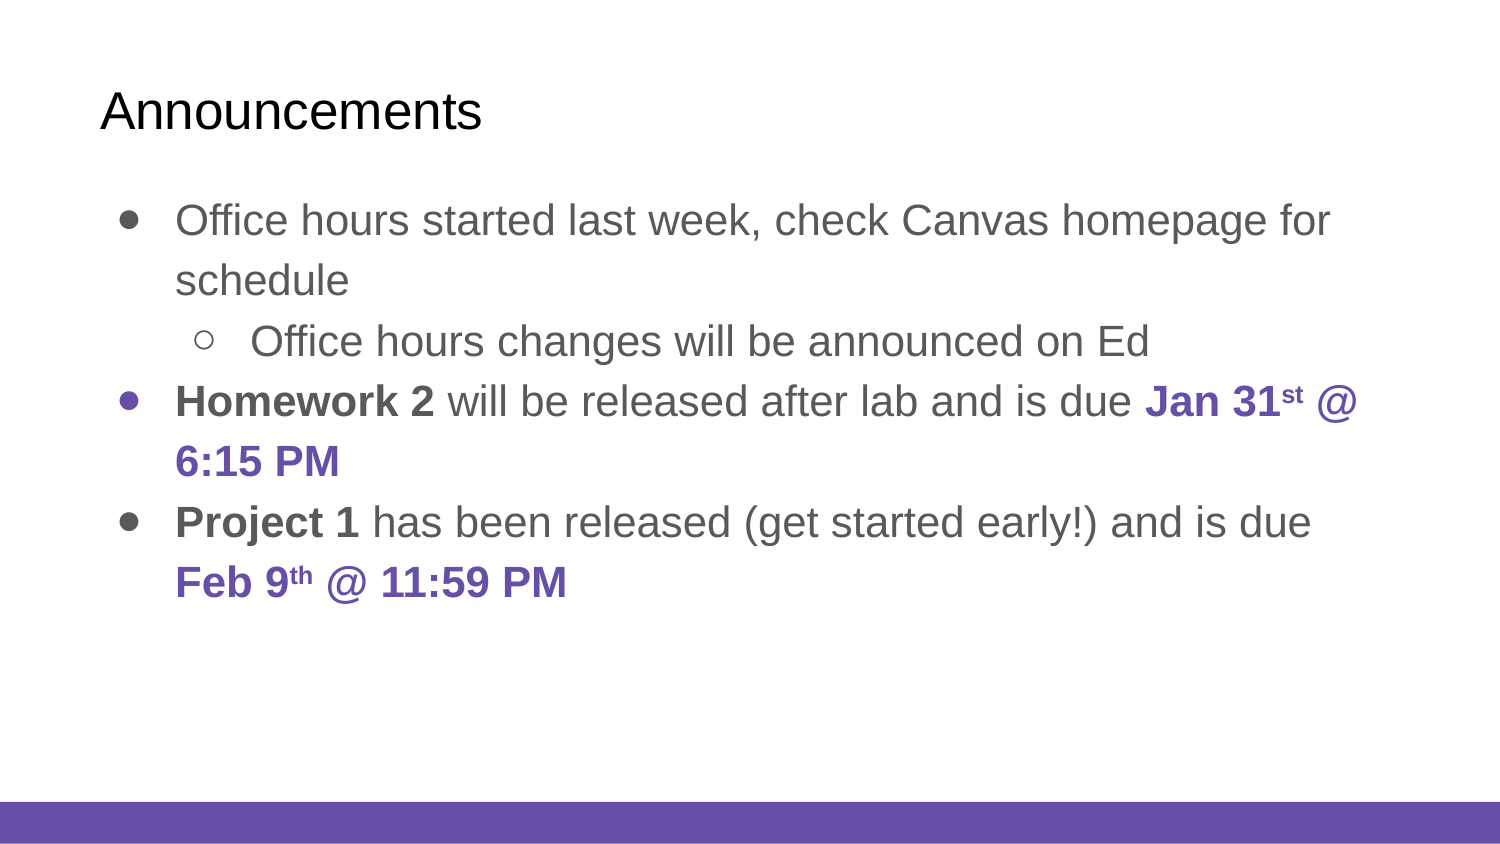

# Announcements
Office hours started last week, check Canvas homepage for schedule
Office hours changes will be announced on Ed
Homework 2 will be released after lab and is due Jan 31st @ 6:15 PM
Project 1 has been released (get started early!) and is due Feb 9th @ 11:59 PM